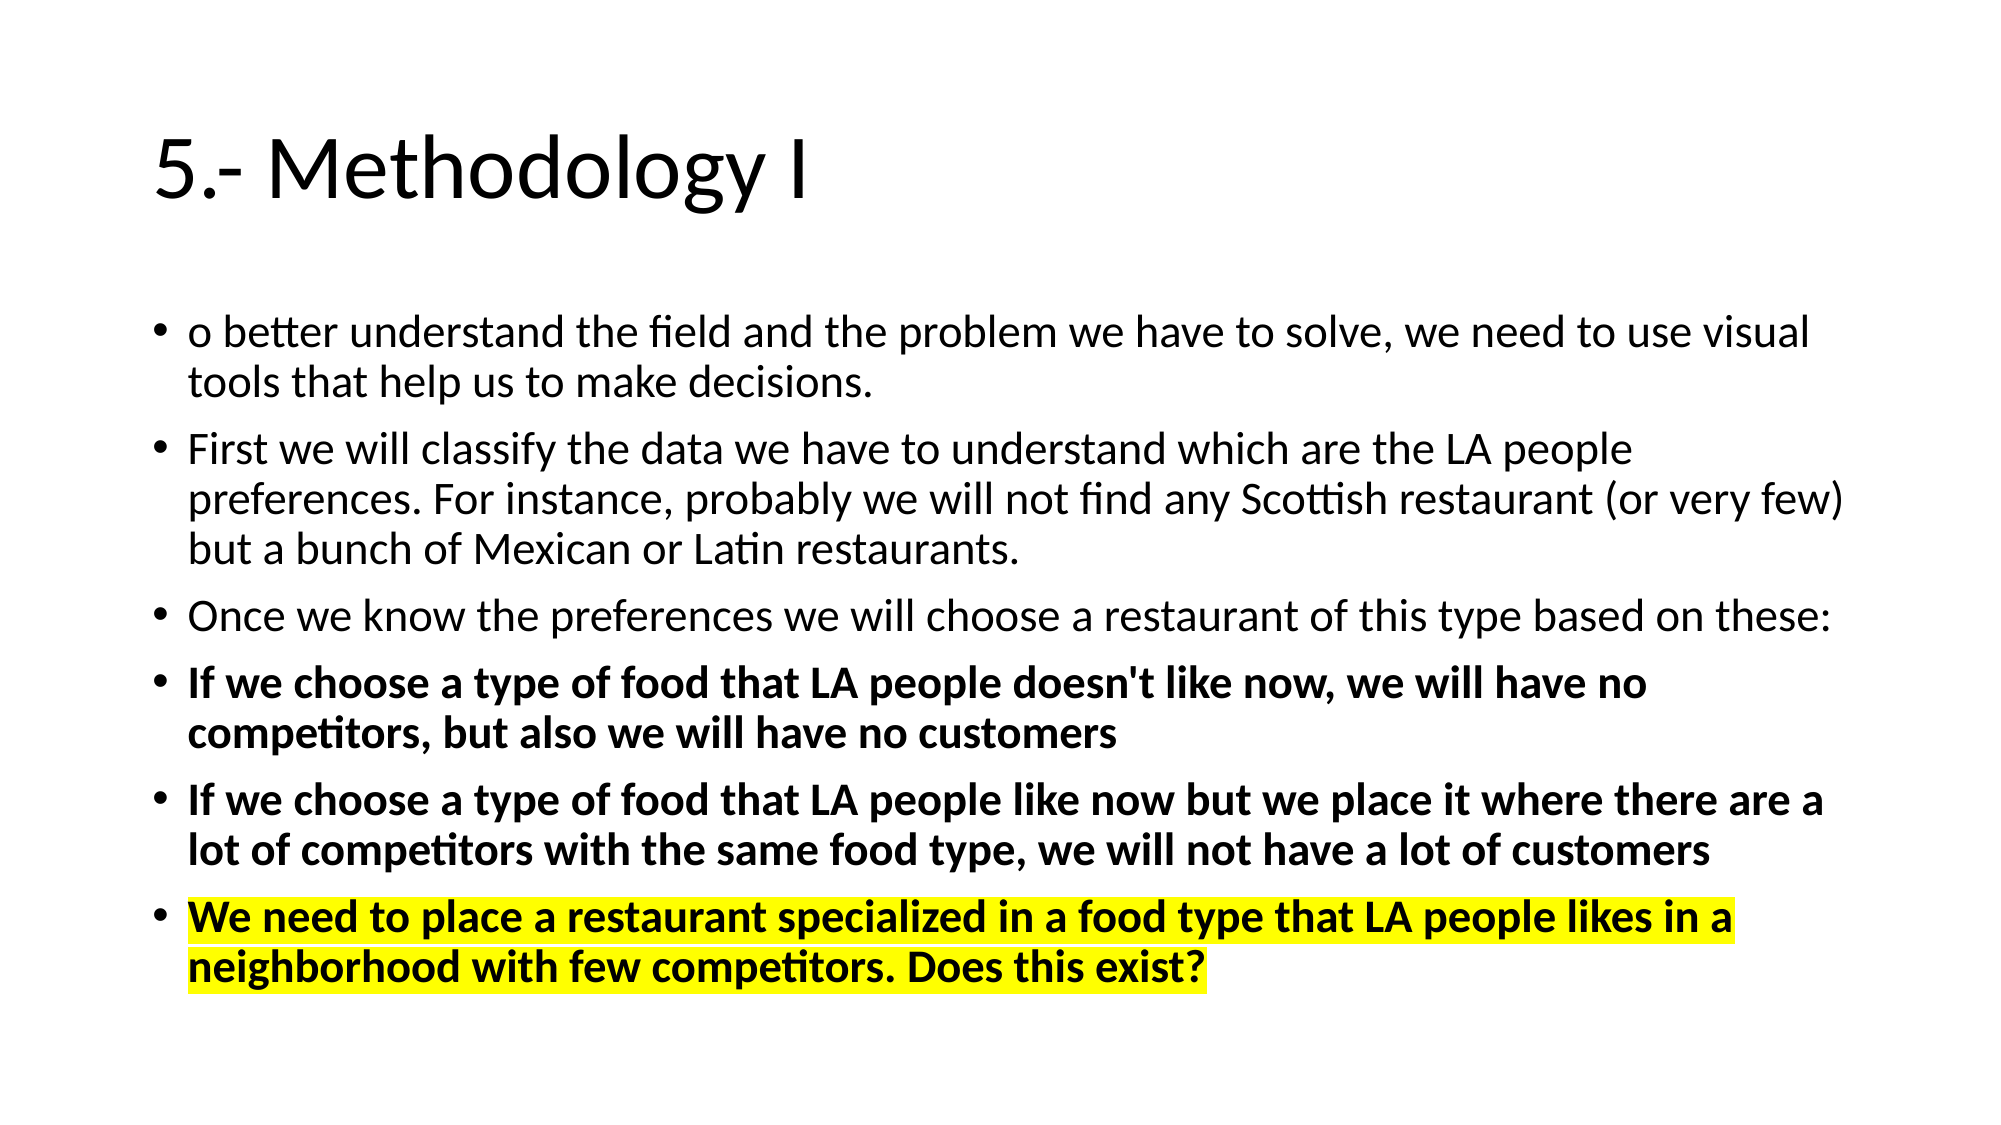

# 5.- Methodology I
o better understand the field and the problem we have to solve, we need to use visual tools that help us to make decisions.
First we will classify the data we have to understand which are the LA people preferences. For instance, probably we will not find any Scottish restaurant (or very few) but a bunch of Mexican or Latin restaurants.
Once we know the preferences we will choose a restaurant of this type based on these:
If we choose a type of food that LA people doesn't like now, we will have no competitors, but also we will have no customers
If we choose a type of food that LA people like now but we place it where there are a lot of competitors with the same food type, we will not have a lot of customers
We need to place a restaurant specialized in a food type that LA people likes in a neighborhood with few competitors. Does this exist?